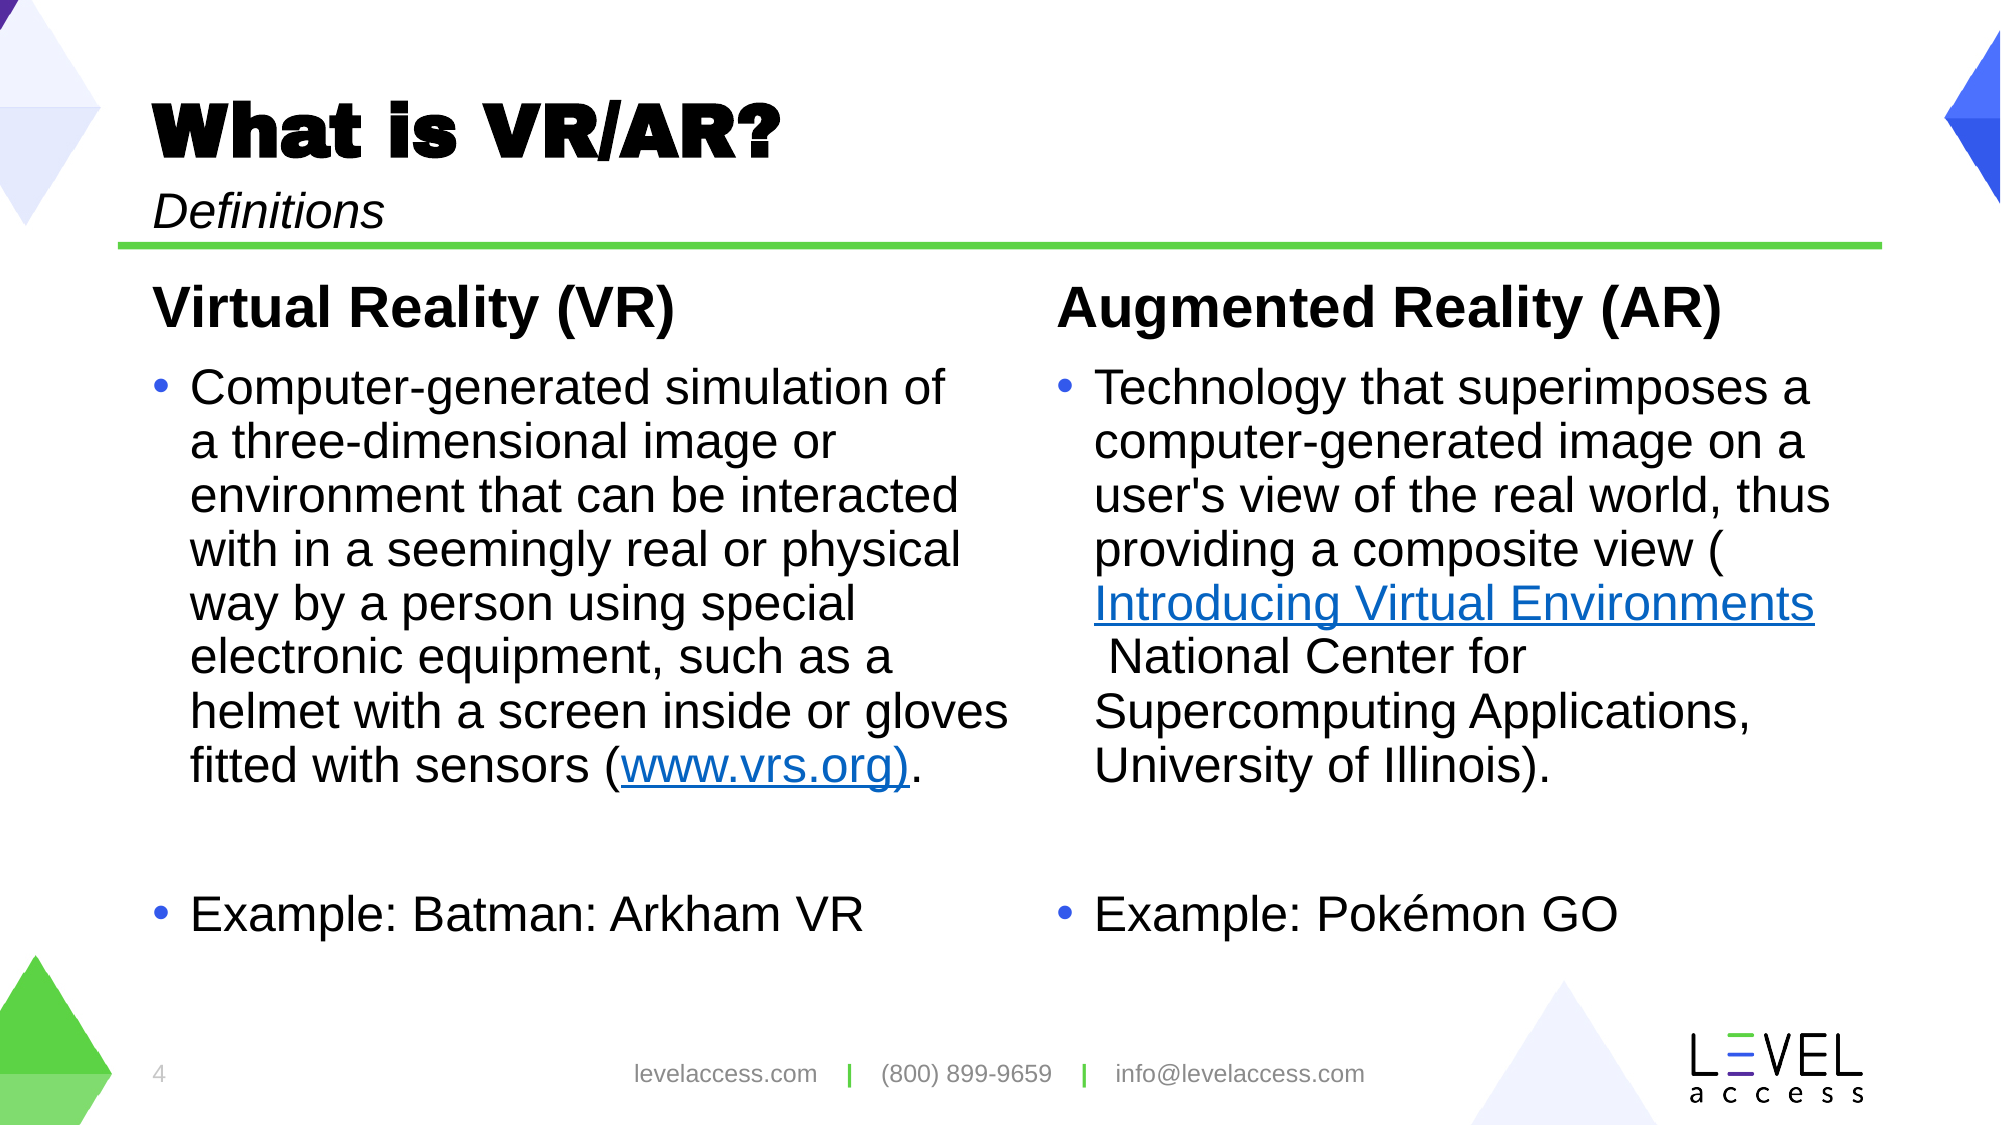

# What is VR/AR?
Definitions
Virtual Reality (VR)
Computer-generated simulation of
a three-dimensional image or environment that can be interacted with in a seemingly real or physical way by a person using special electronic equipment, such as a helmet with a screen inside or gloves fitted with sensors (www.vrs.org).

Example: Batman: Arkham VR
Augmented Reality (AR)
Technology that superimposes a computer-generated image on a user's view of the real world, thus providing a composite view (Introducing Virtual Environments National Center for Supercomputing Applications, University of Illinois).

Example: Pokémon GO
4